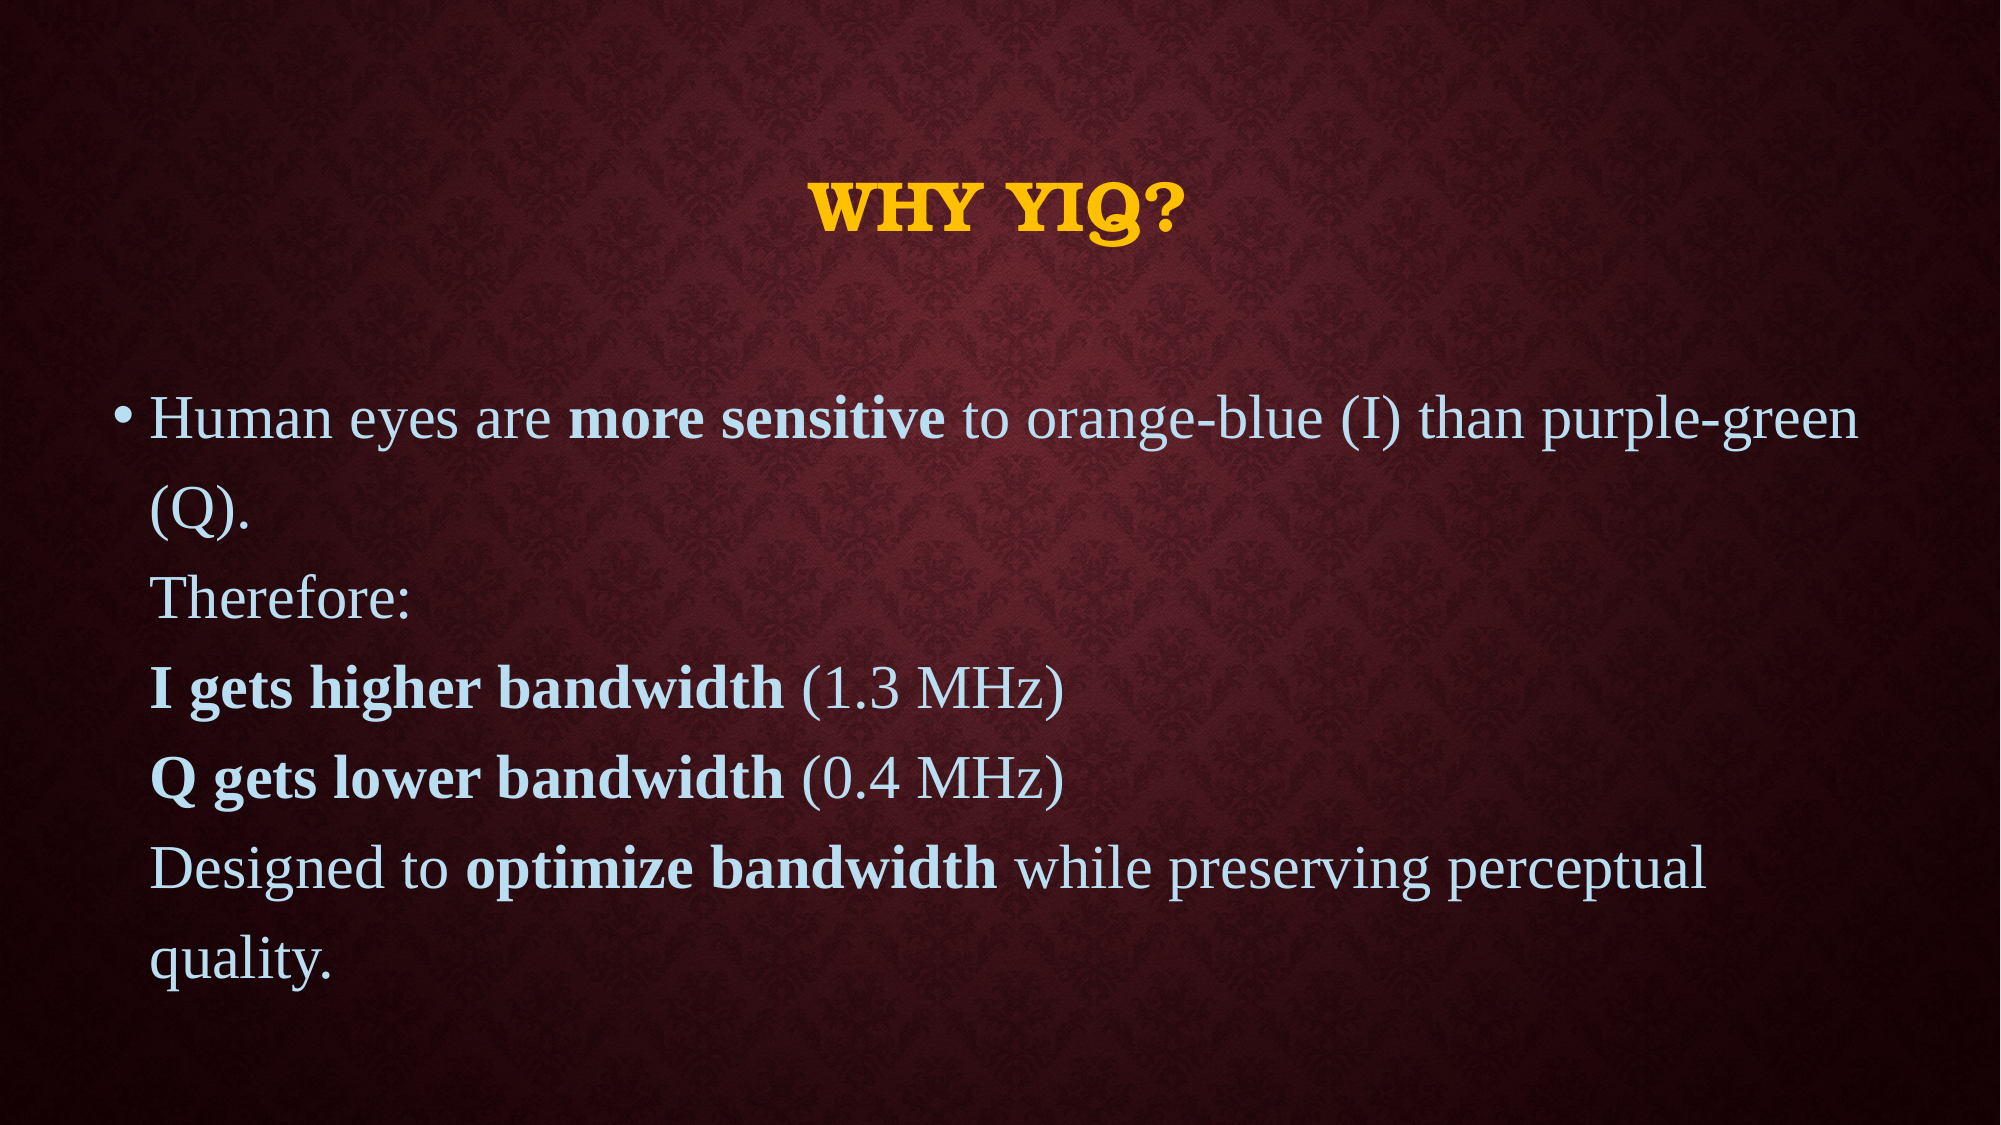

# Why YIQ?
Human eyes are more sensitive to orange-blue (I) than purple-green (Q).
Therefore:
I gets higher bandwidth (1.3 MHz)
Q gets lower bandwidth (0.4 MHz)
Designed to optimize bandwidth while preserving perceptual quality.